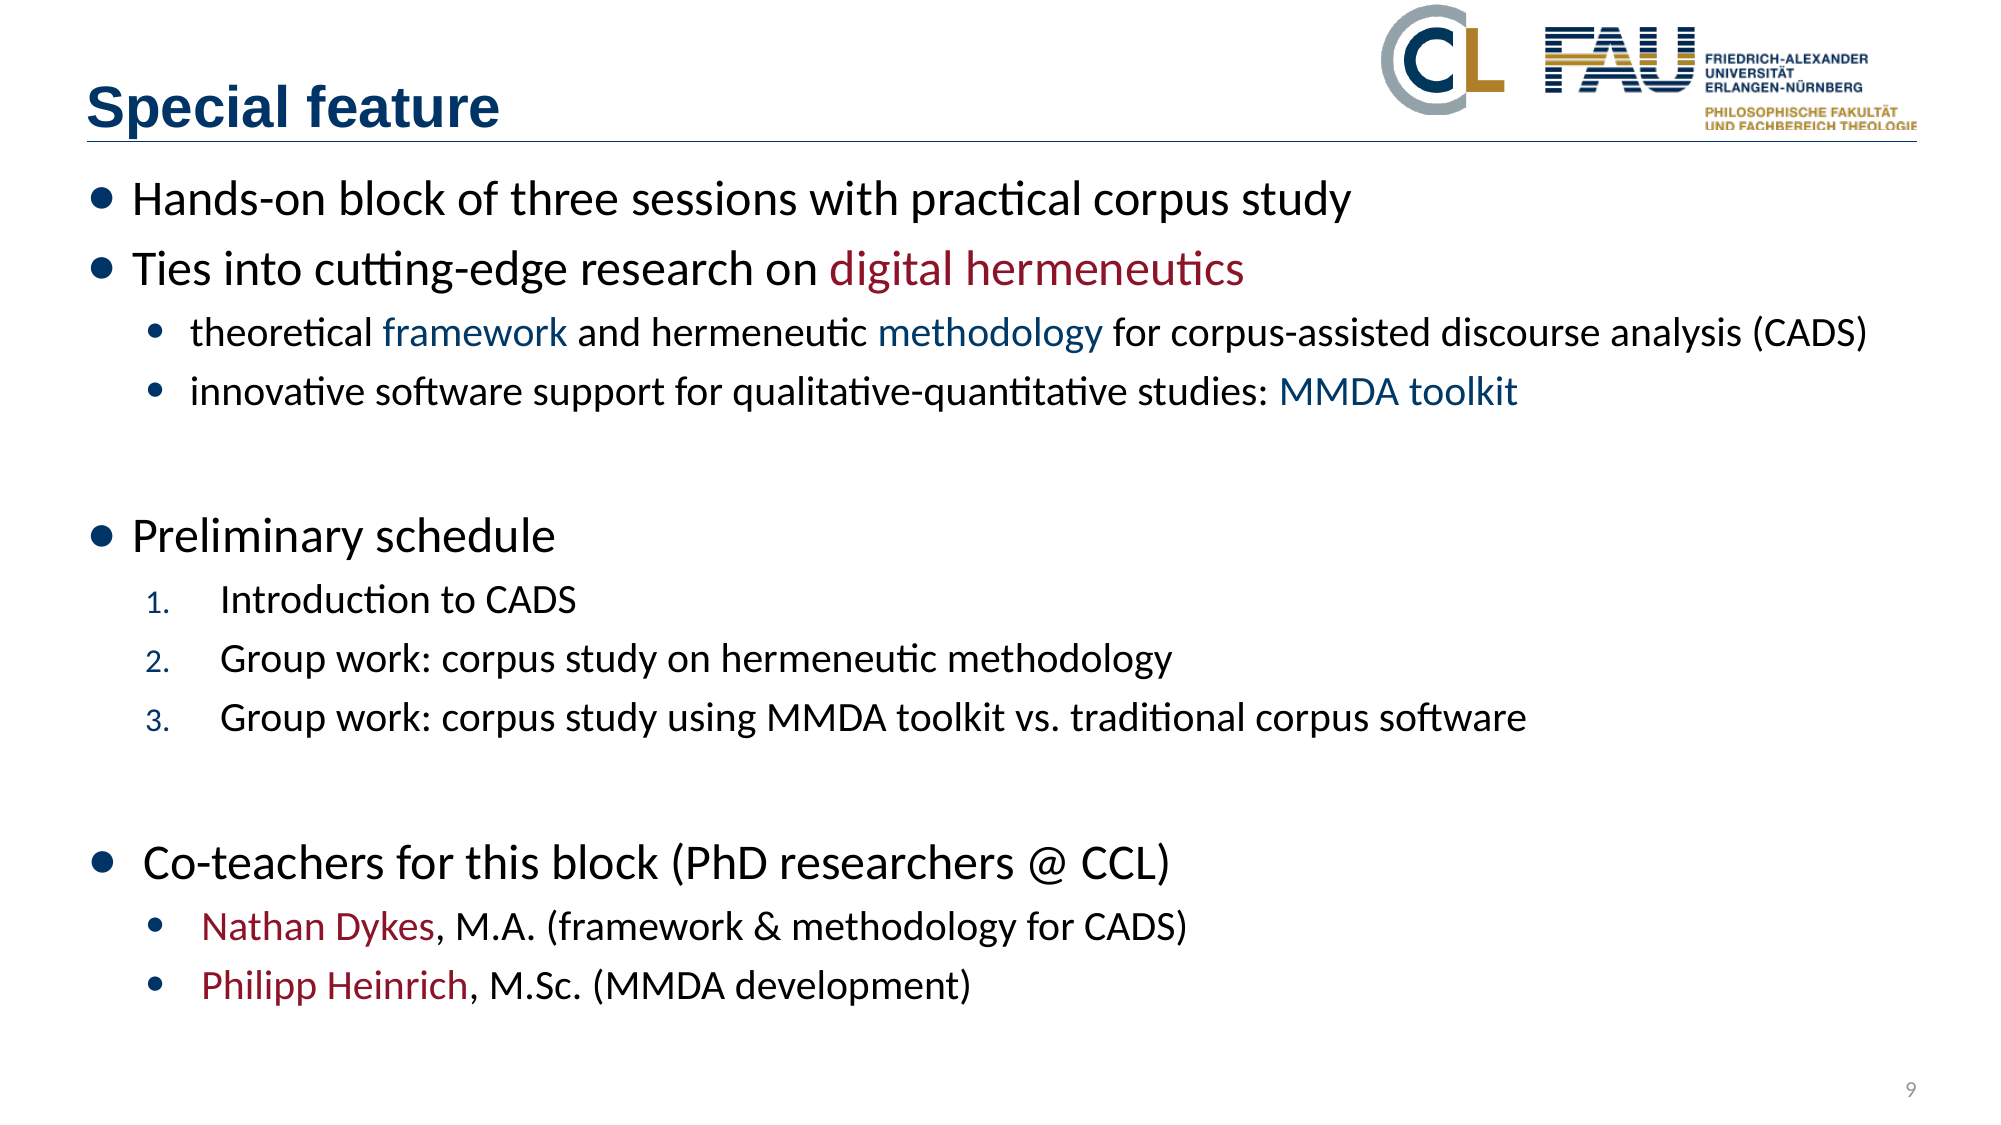

# Special feature
Hands-on block of three sessions with practical corpus study
Ties into cutting-edge research on digital hermeneutics
theoretical framework and hermeneutic methodology for corpus-assisted discourse analysis (CADS)
innovative software support for qualitative-quantitative studies: MMDA toolkit

Preliminary schedule
Introduction to CADS
Group work: corpus study on hermeneutic methodology
Group work: corpus study using MMDA toolkit vs. traditional corpus software

Co-teachers for this block (PhD researchers @ CCL)
Nathan Dykes, M.A. (framework & methodology for CADS)
Philipp Heinrich, M.Sc. (MMDA development)
9